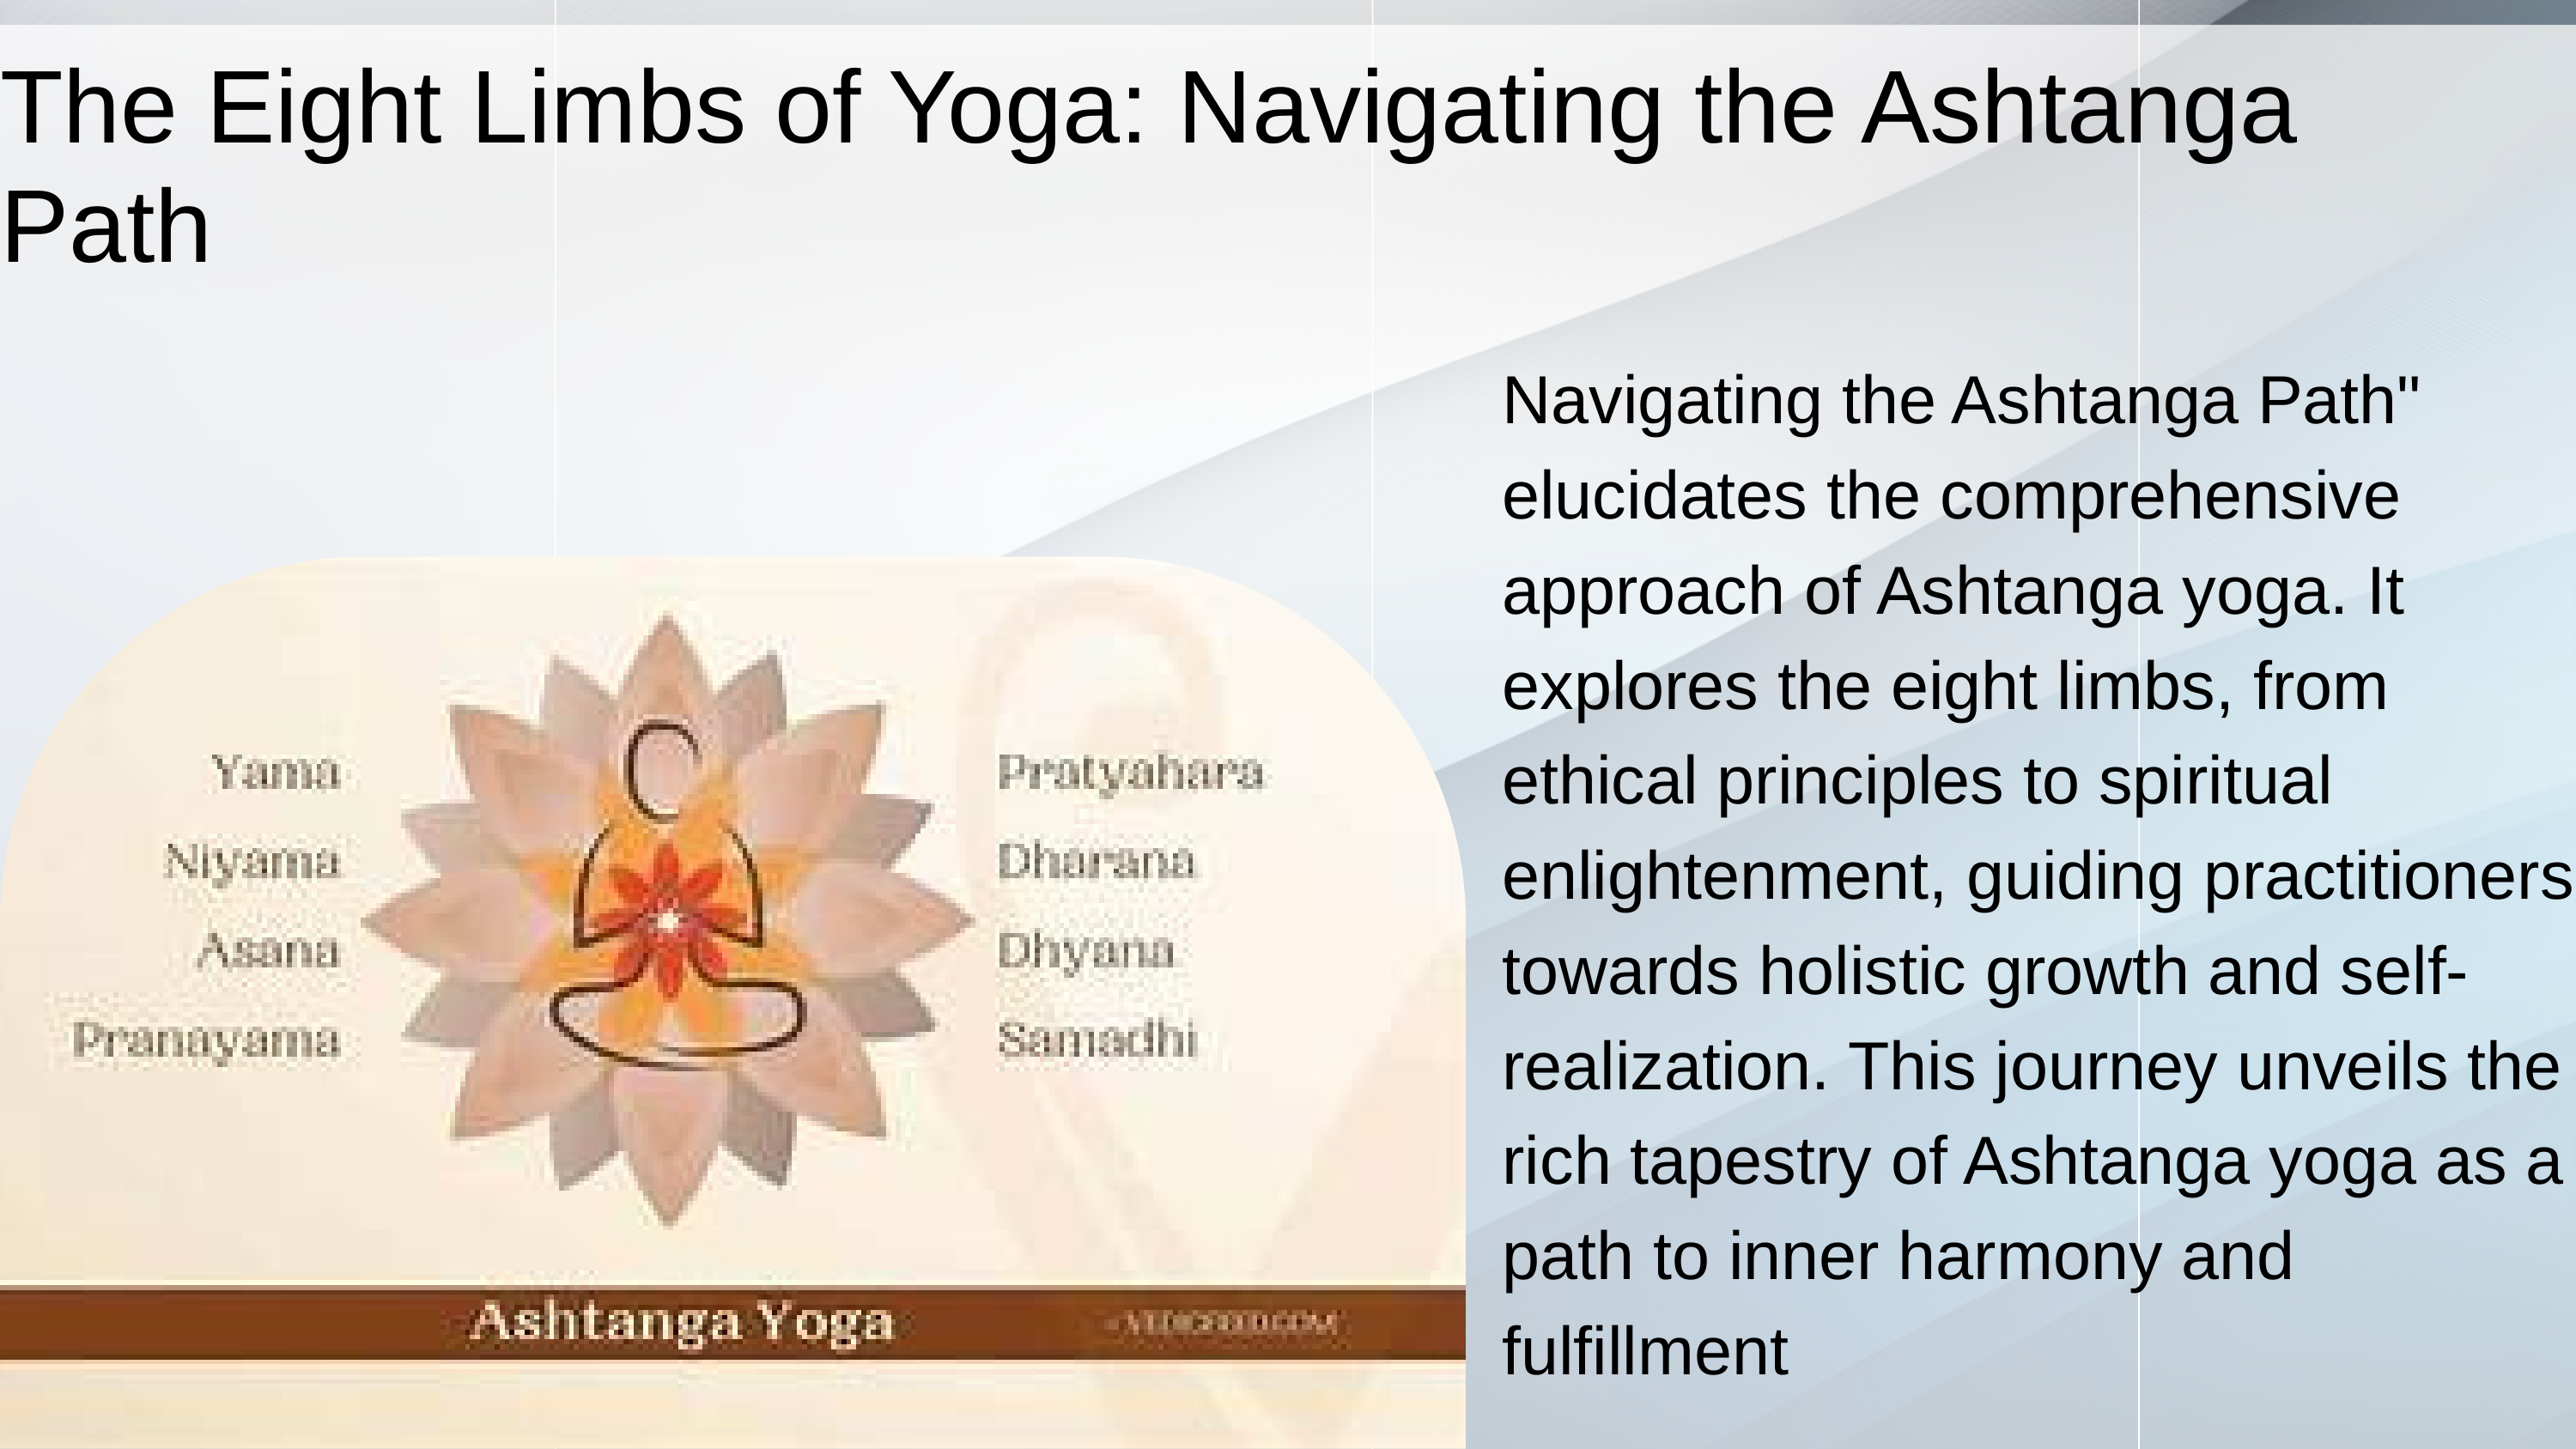

The Eight Limbs of Yoga: Navigating the Ashtanga Path
Navigating the Ashtanga Path" elucidates the comprehensive approach of Ashtanga yoga. It explores the eight limbs, from ethical principles to spiritual enlightenment, guiding practitioners towards holistic growth and self-realization. This journey unveils the rich tapestry of Ashtanga yoga as a path to inner harmony and fulfillment